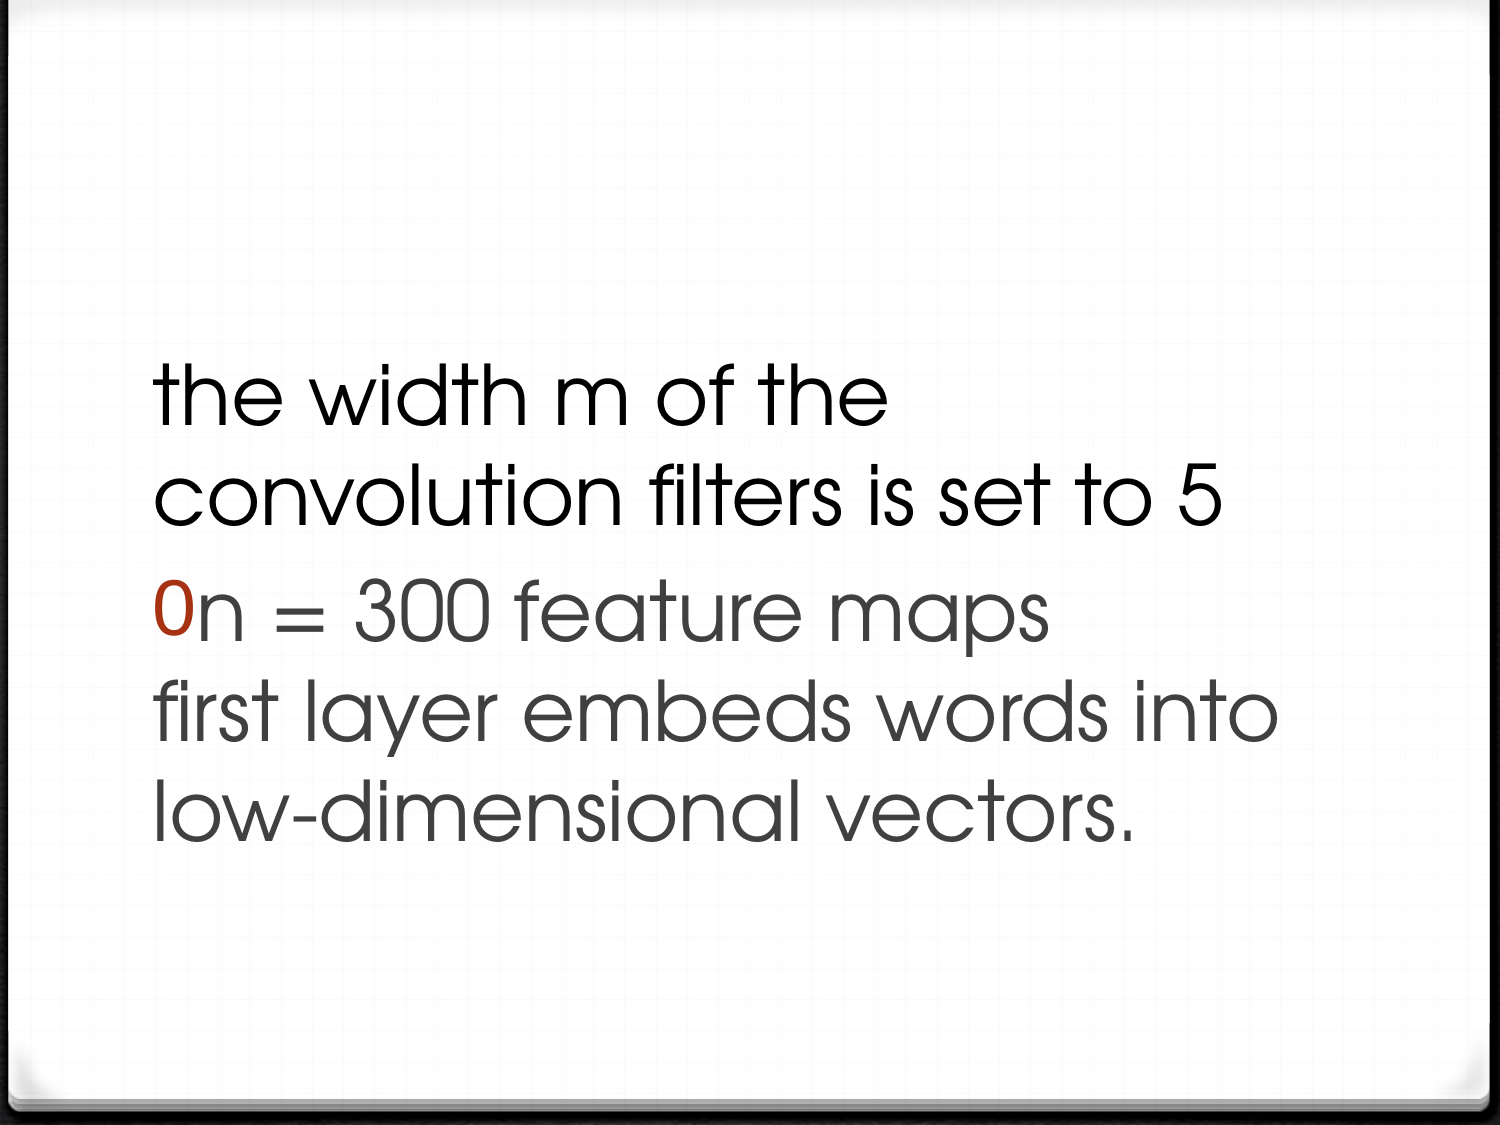

#
the width m of the convolution filters is set to 5
n = 300 feature maps
first layer embeds words into low-dimensional vectors.